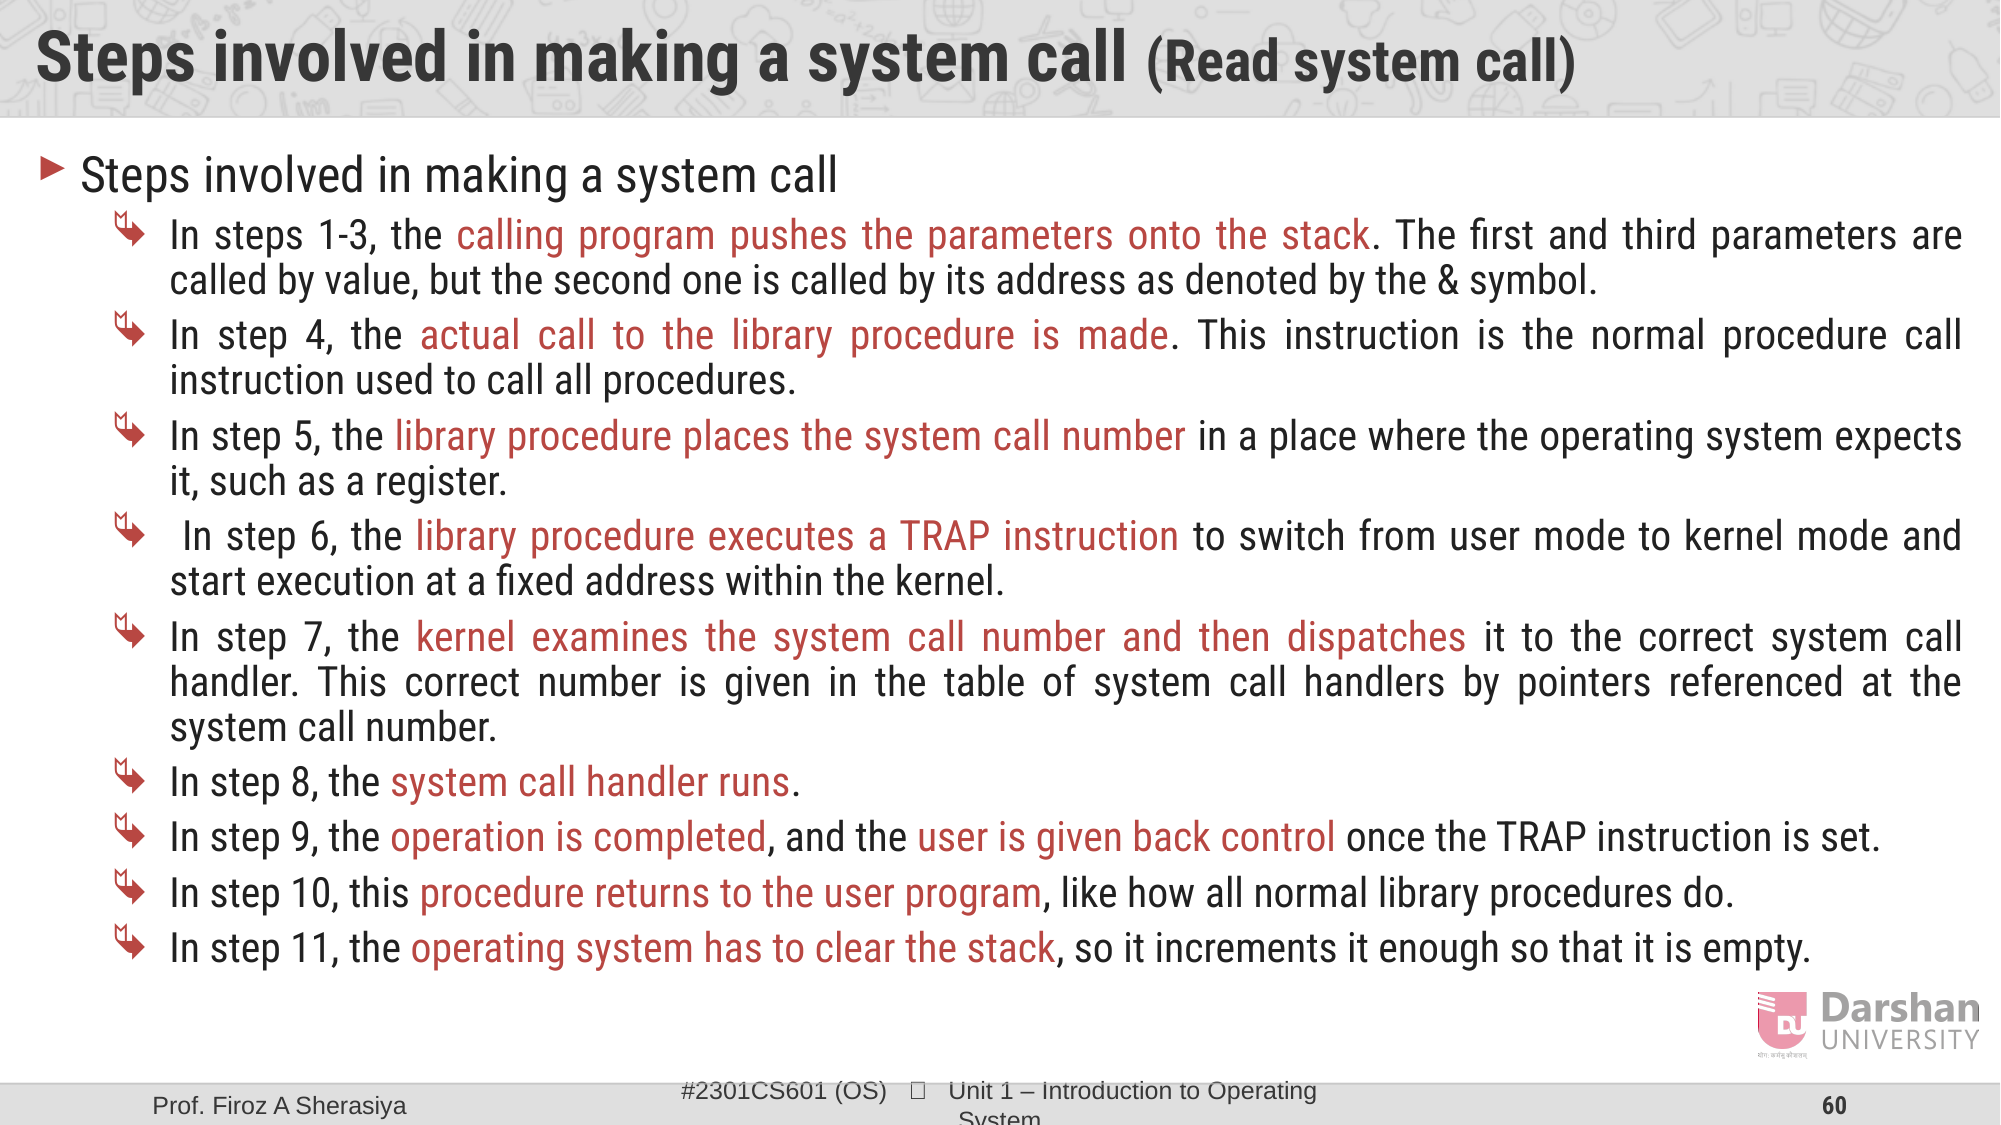

# Steps involved in making a system call (Read system call)
Steps involved in making a system call
In steps 1-3, the calling program pushes the parameters onto the stack. The first and third parameters are called by value, but the second one is called by its address as denoted by the & symbol.
In step 4, the actual call to the library procedure is made. This instruction is the normal procedure call instruction used to call all procedures.
In step 5, the library procedure places the system call number in a place where the operating system expects it, such as a register.
 In step 6, the library procedure executes a TRAP instruction to switch from user mode to kernel mode and start execution at a fixed address within the kernel.
In step 7, the kernel examines the system call number and then dispatches it to the correct system call handler. This correct number is given in the table of system call handlers by pointers referenced at the system call number.
In step 8, the system call handler runs.
In step 9, the operation is completed, and the user is given back control once the TRAP instruction is set.
In step 10, this procedure returns to the user program, like how all normal library procedures do.
In step 11, the operating system has to clear the stack, so it increments it enough so that it is empty.